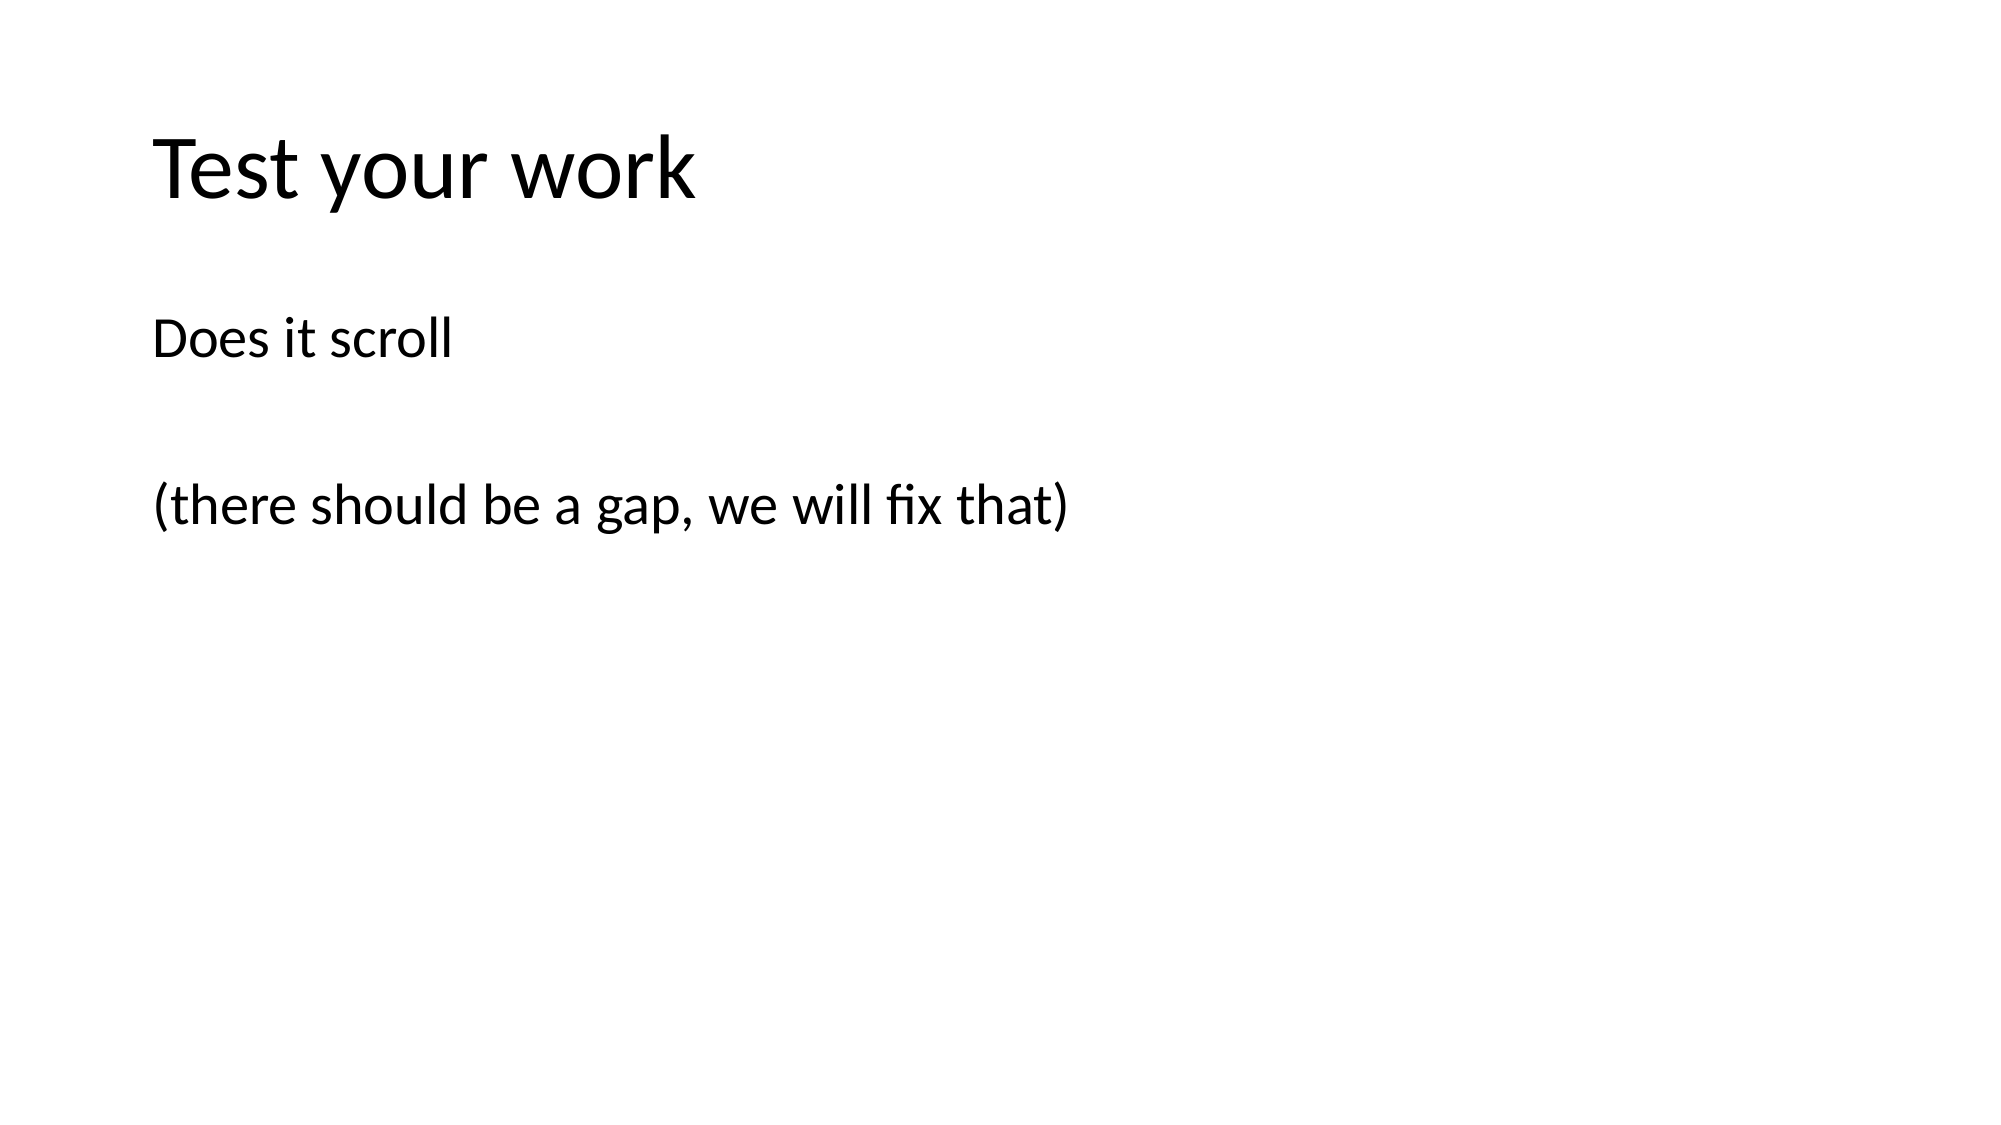

# Test your work
Does it scroll

(there should be a gap, we will fix that)